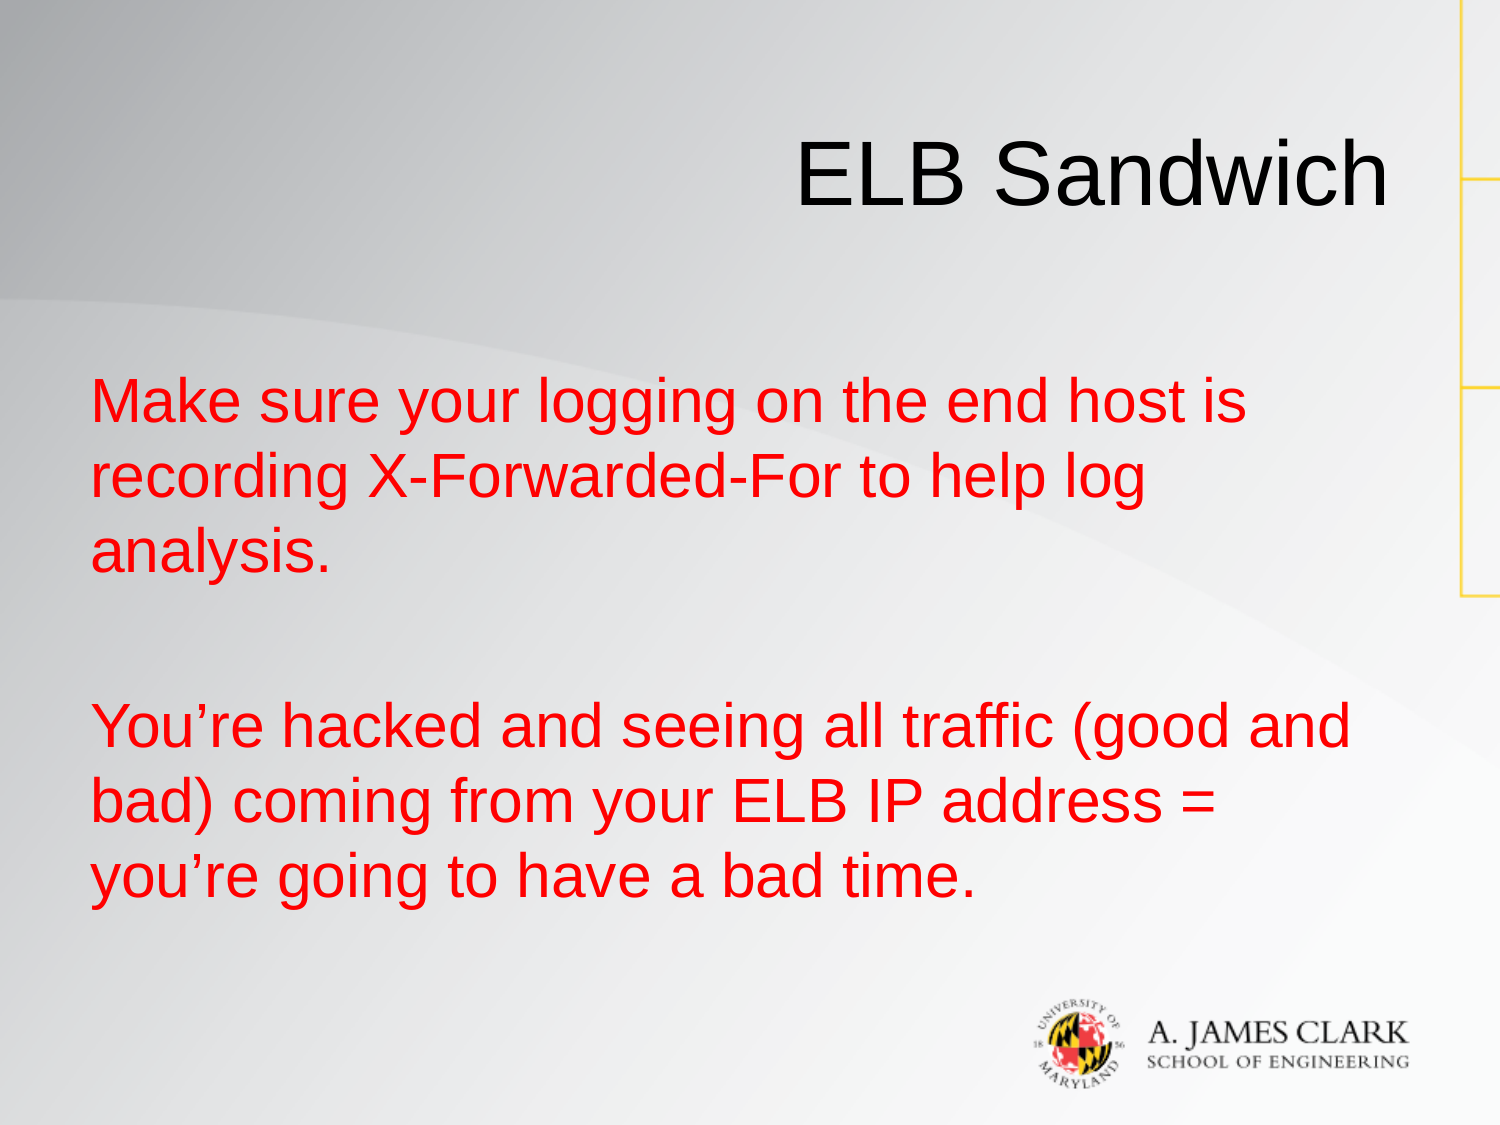

# ELB Sandwich
Make sure your logging on the end host is recording X-Forwarded-For to help log analysis.

You’re hacked and seeing all traffic (good and bad) coming from your ELB IP address = you’re going to have a bad time.